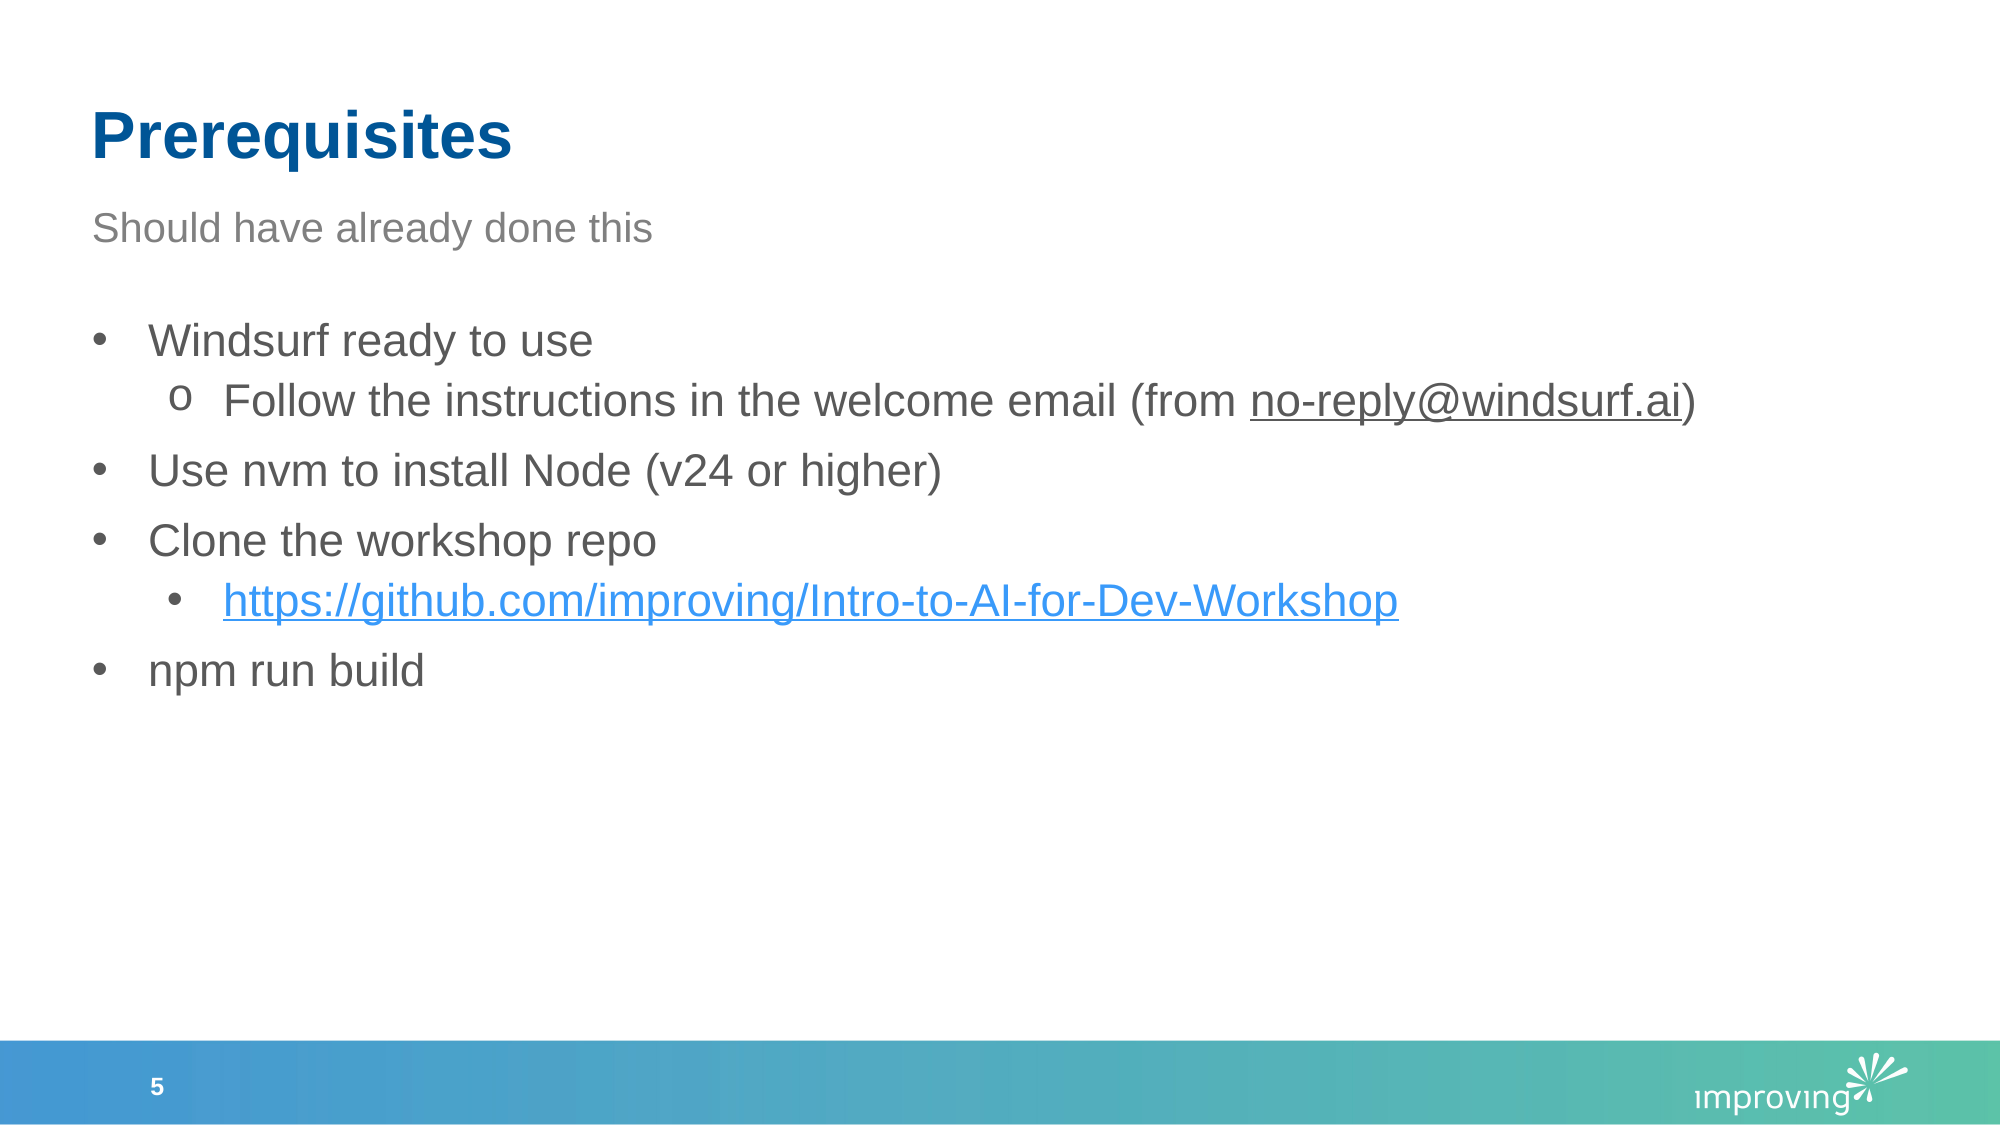

# Prerequisites
Should have already done this
Windsurf ready to use
Follow the instructions in the welcome email (from no-reply@windsurf.ai)
Use nvm to install Node (v24 or higher)
Clone the workshop repo
https://github.com/improving/Intro-to-AI-for-Dev-Workshop
npm run build